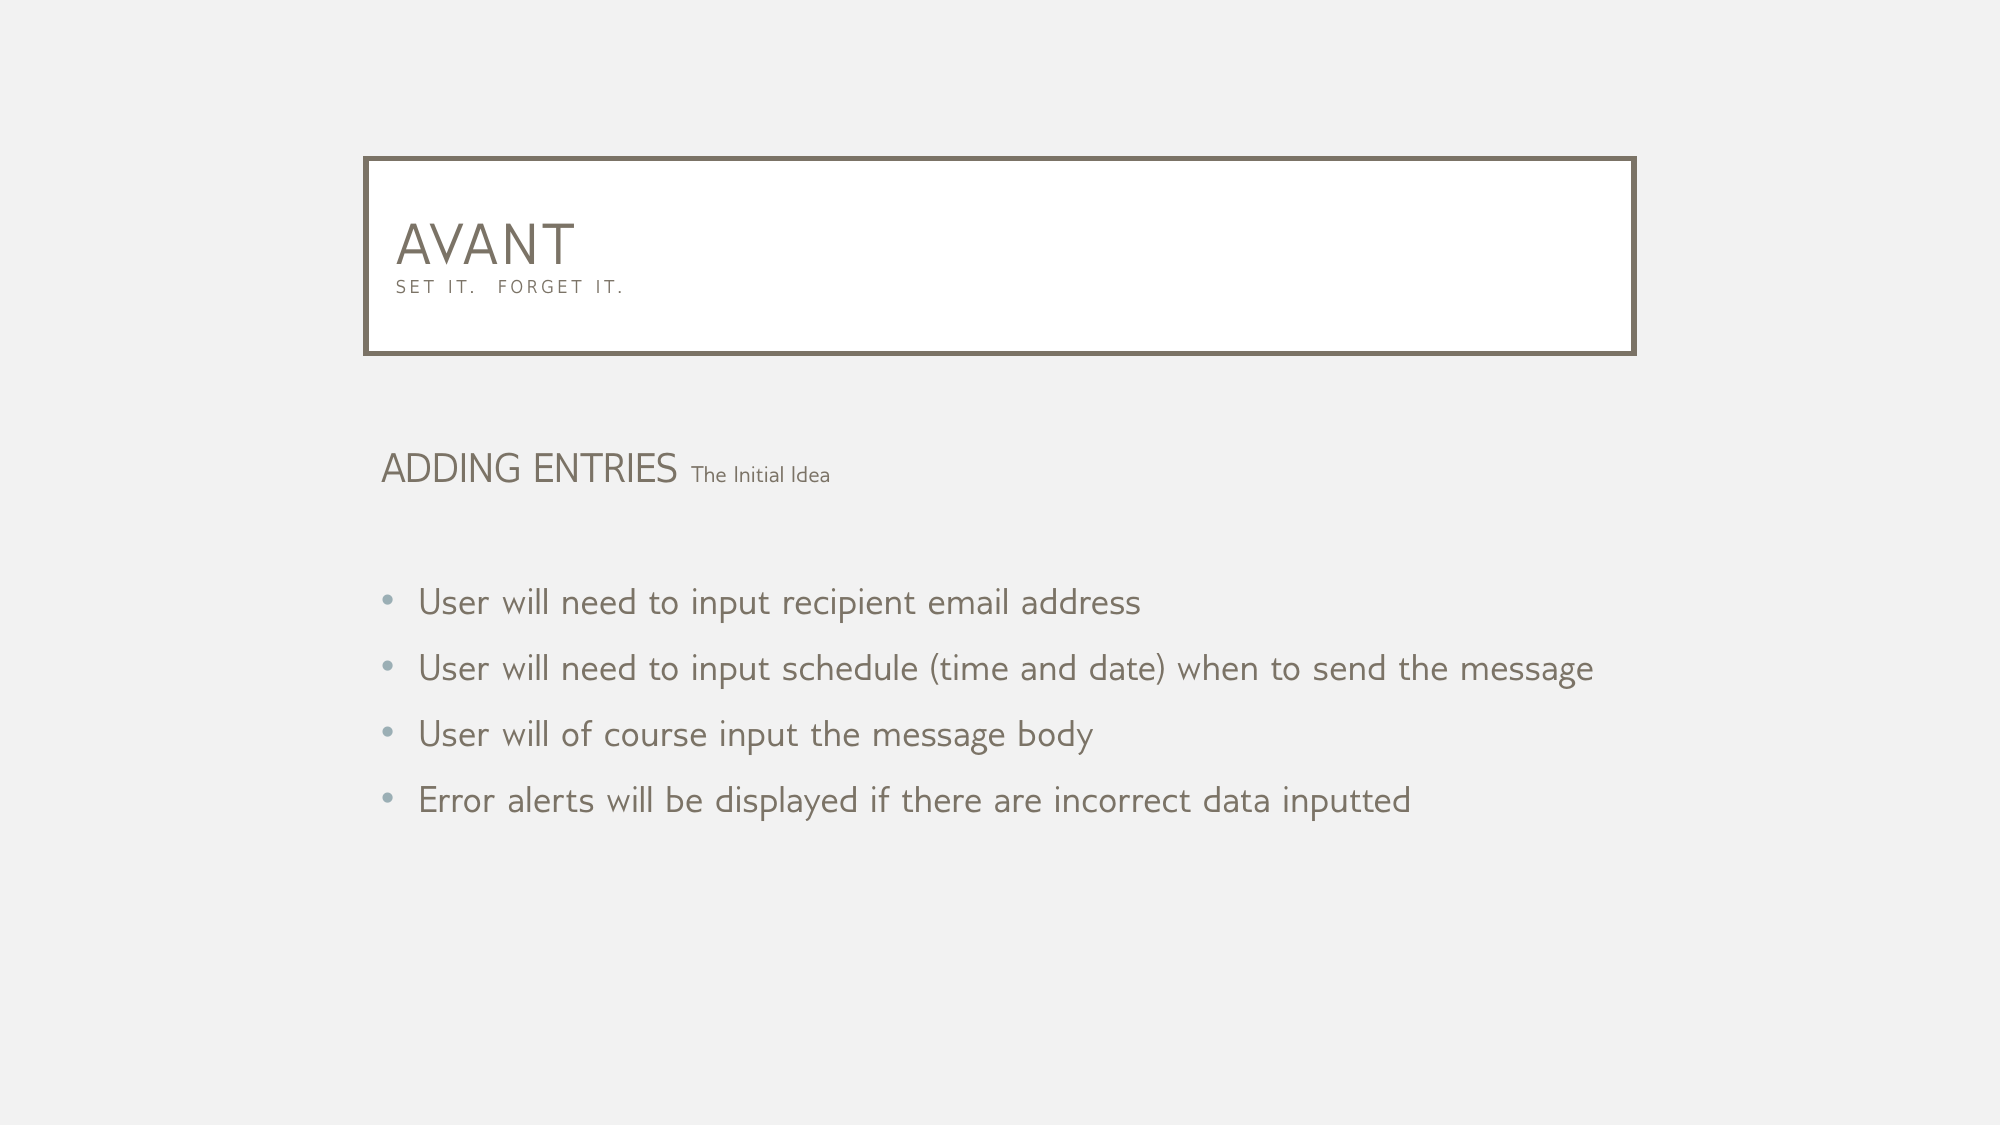

# Avant set it.  Forget it.
ADDING ENTRIES The Initial Idea

User will need to input recipient email address
User will need to input schedule (time and date) when to send the message
User will of course input the message body
Error alerts will be displayed if there are incorrect data inputted